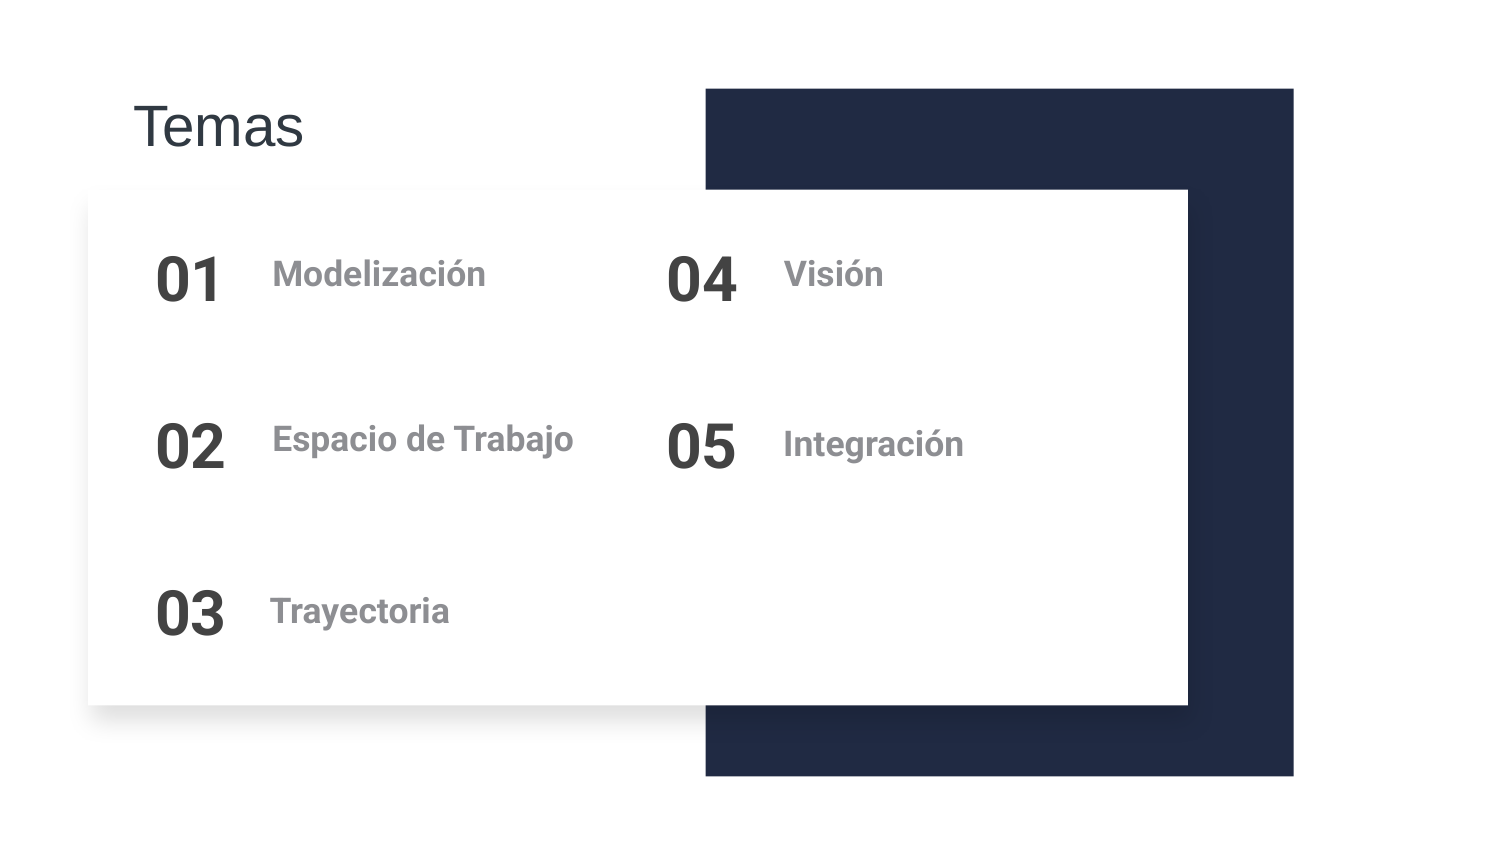

Temas

01
04
Modelización
Visión

02
05
Espacio de Trabajo
Integración

03

Trayectoria